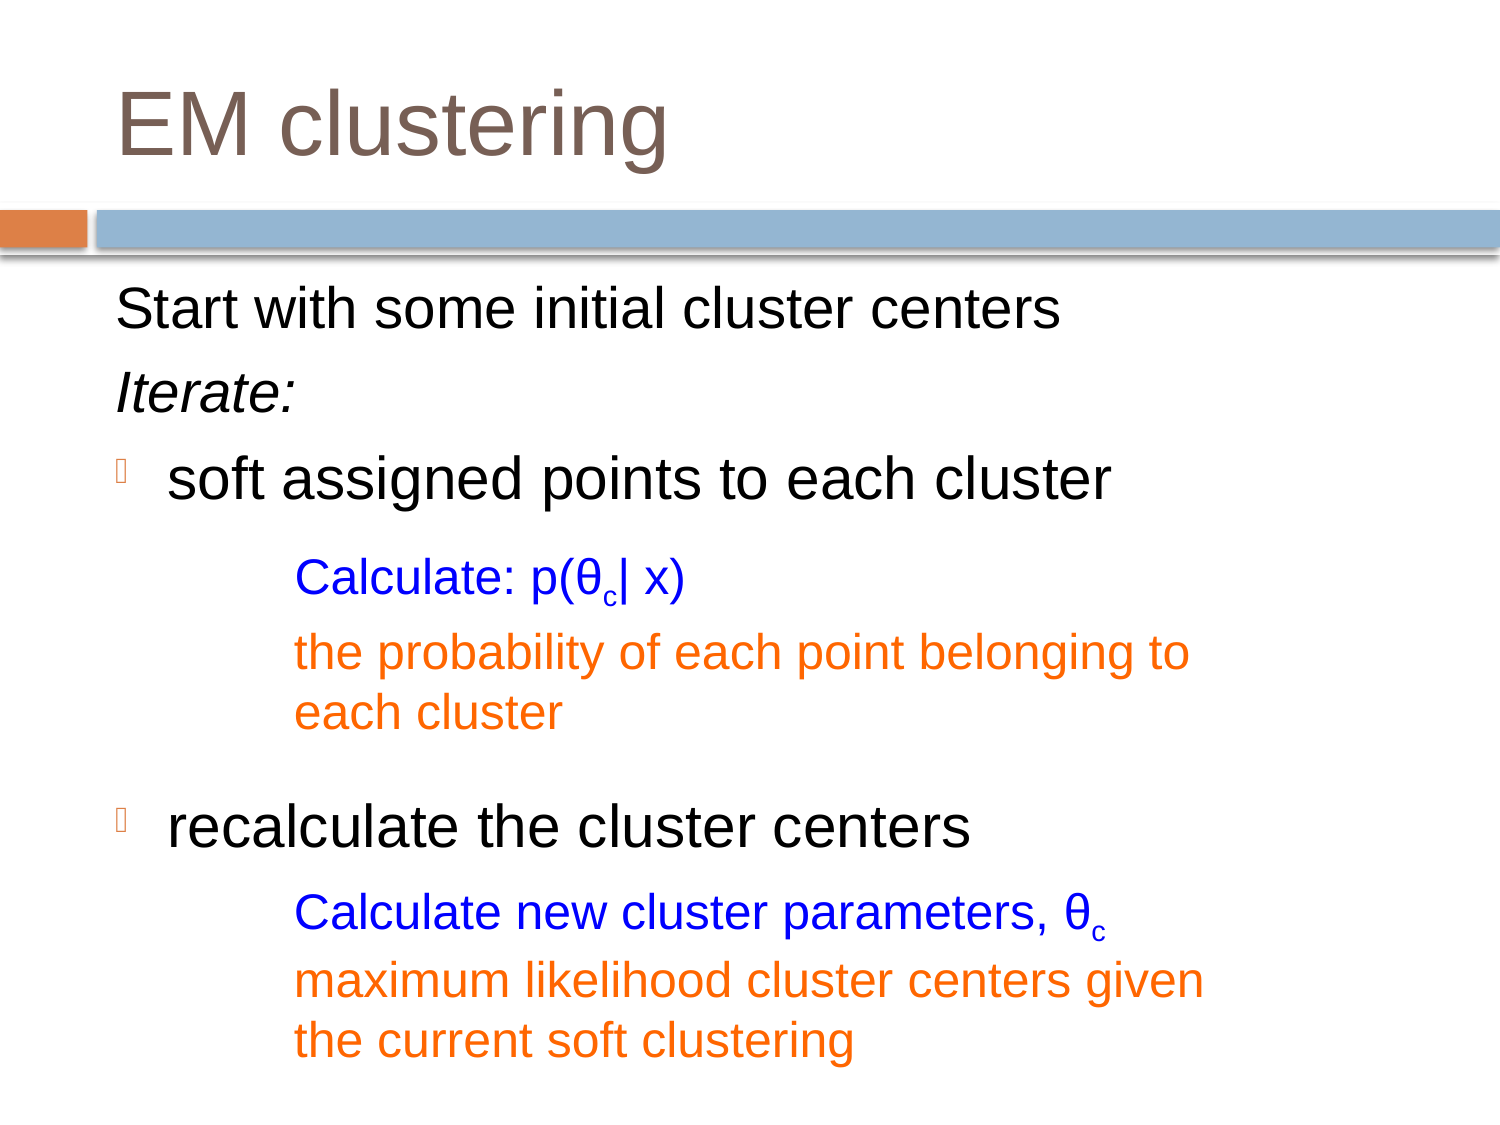

# EM clustering
Start with some initial cluster centers
Iterate:
soft assigned points to each cluster

recalculate the cluster centers
Calculate: p(θc| x)
the probability of each point belonging to each cluster
Calculate new cluster parameters, θc
maximum likelihood cluster centers given the current soft clustering